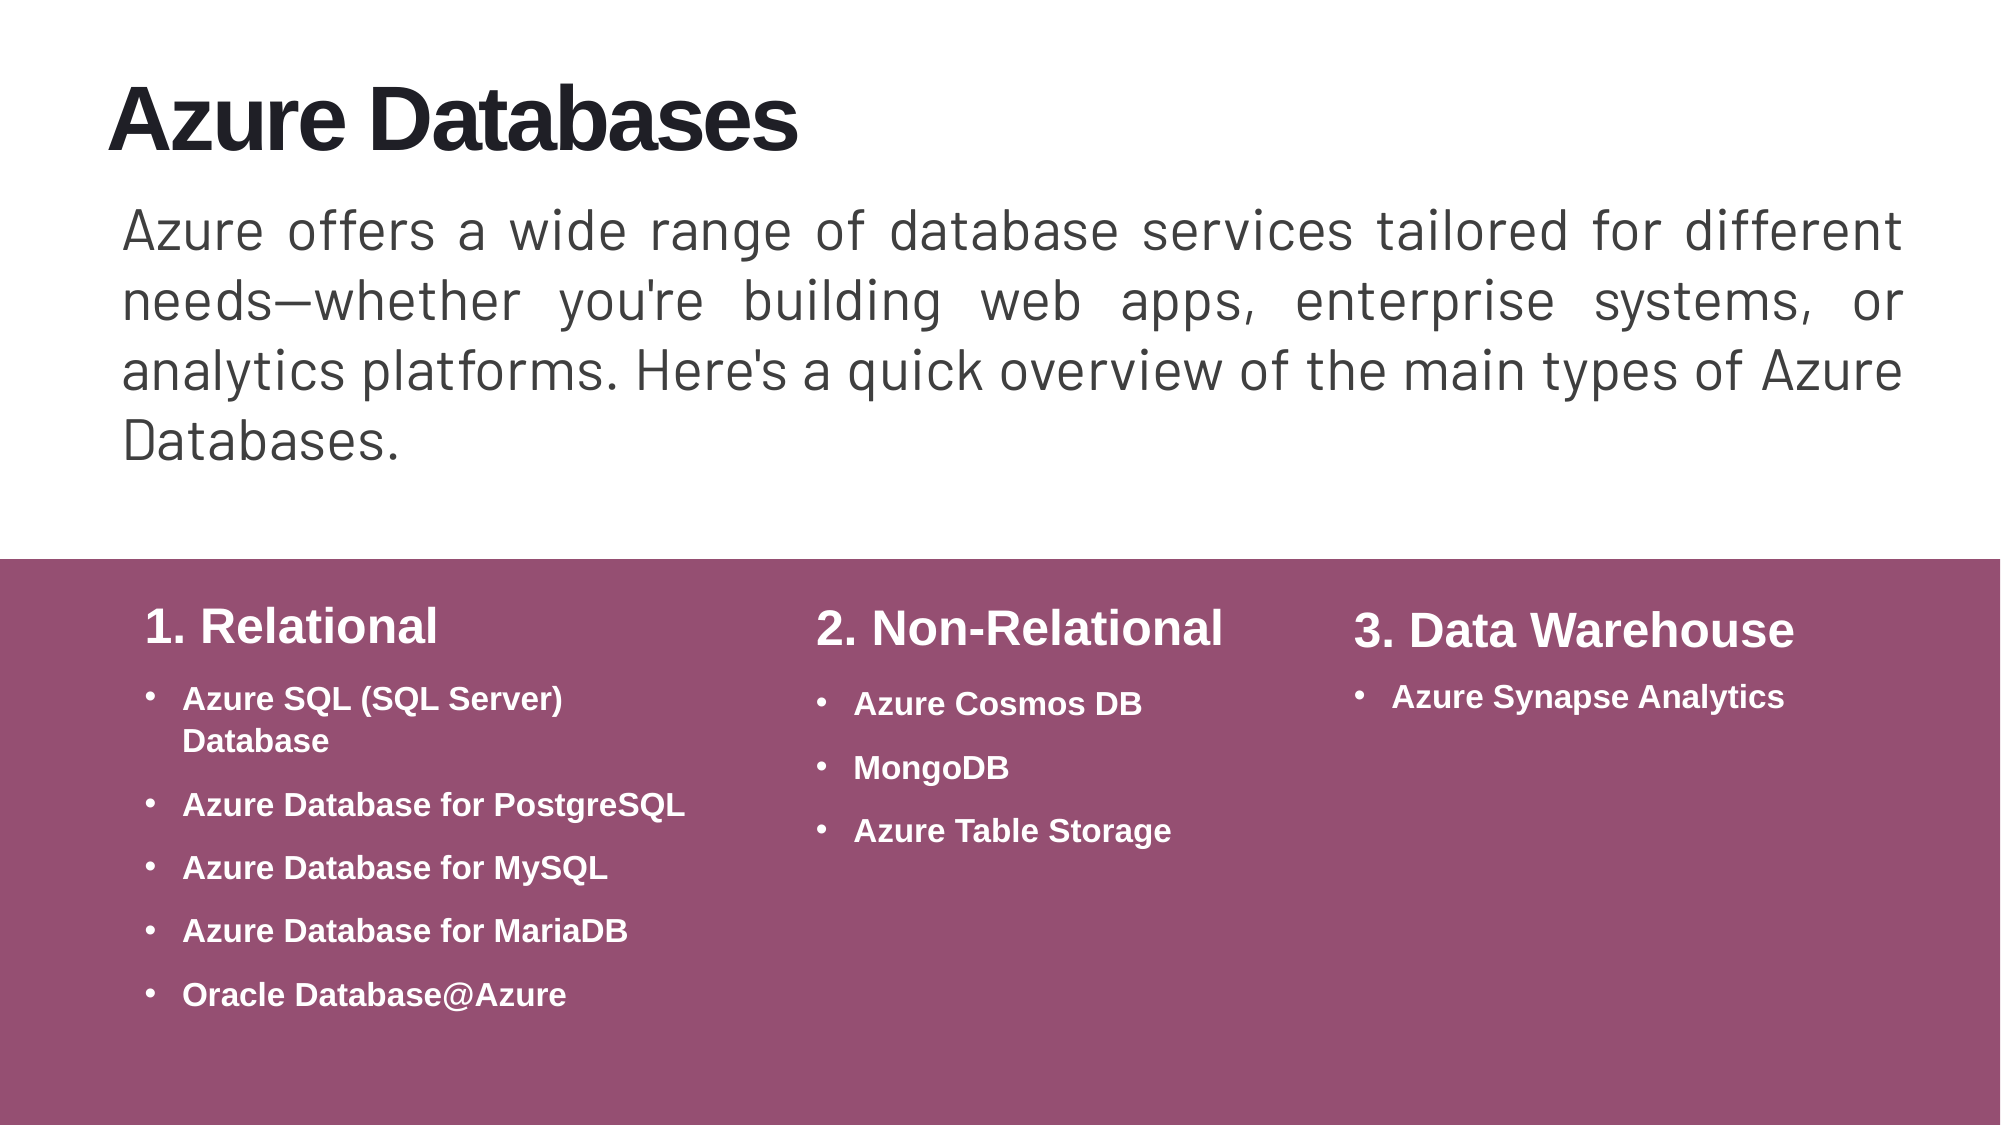

Azure Databases
Azure offers a wide range of database services tailored for different needs—whether you're building web apps, enterprise systems, or analytics platforms. Here's a quick overview of the main types of Azure Databases.

2. Non-Relational
1. Relational
Azure SQL (SQL Server) Database
Azure Database for PostgreSQL
Azure Database for MySQL
Azure Database for MariaDB
Oracle Database@Azure
3. Data Warehouse
Azure Cosmos DB
MongoDB
Azure Table Storage
Azure Synapse Analytics